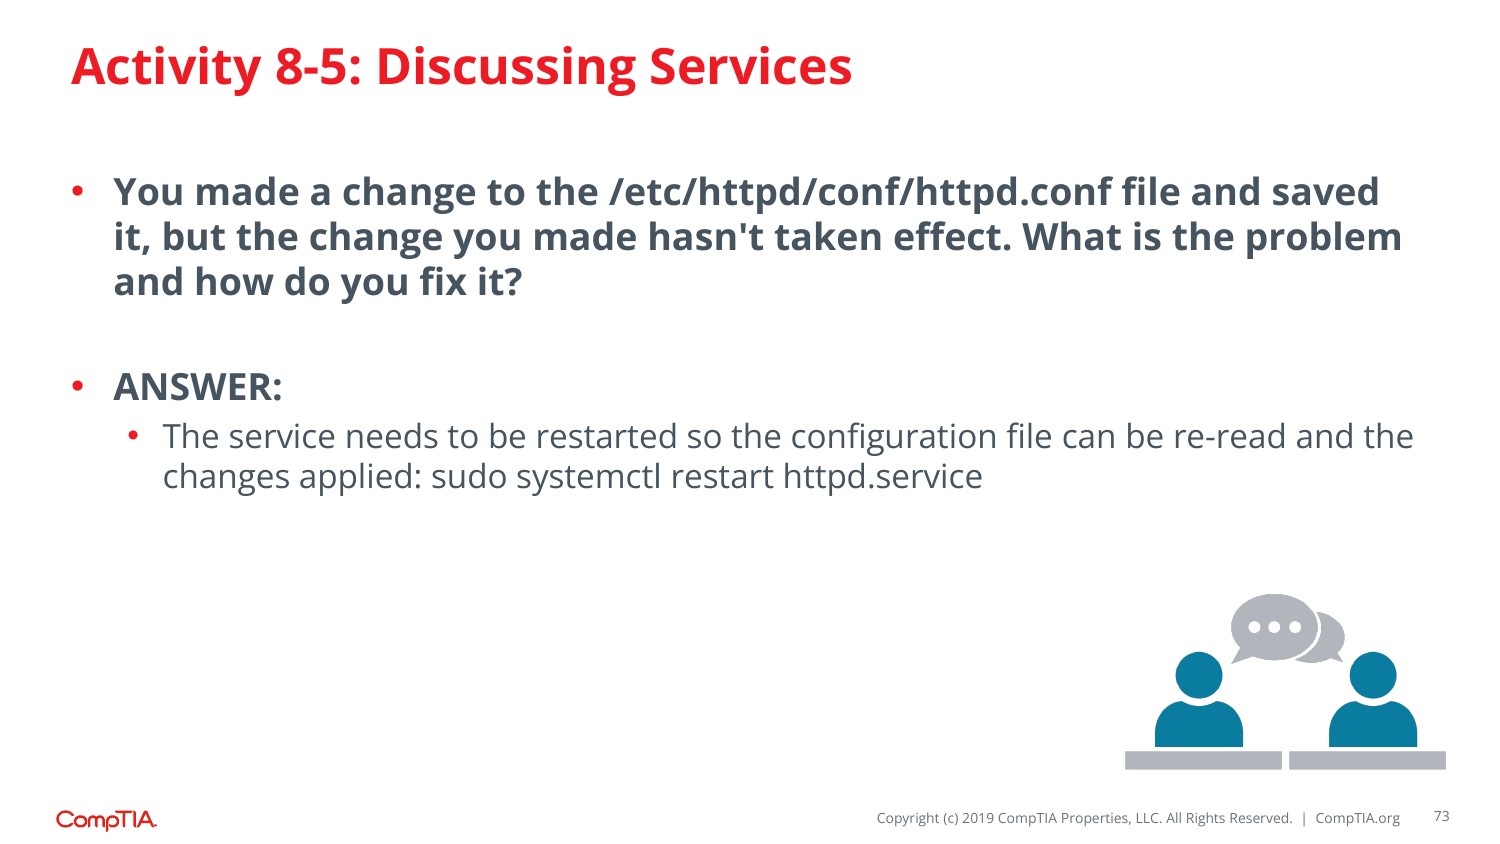

# Activity 8-5: Discussing Services
You made a change to the /etc/httpd/conf/httpd.conf file and saved it, but the change you made hasn't taken effect. What is the problem and how do you fix it?

ANSWER:
The service needs to be restarted so the configuration file can be re-read and the changes applied: sudo systemctl restart httpd.service
73